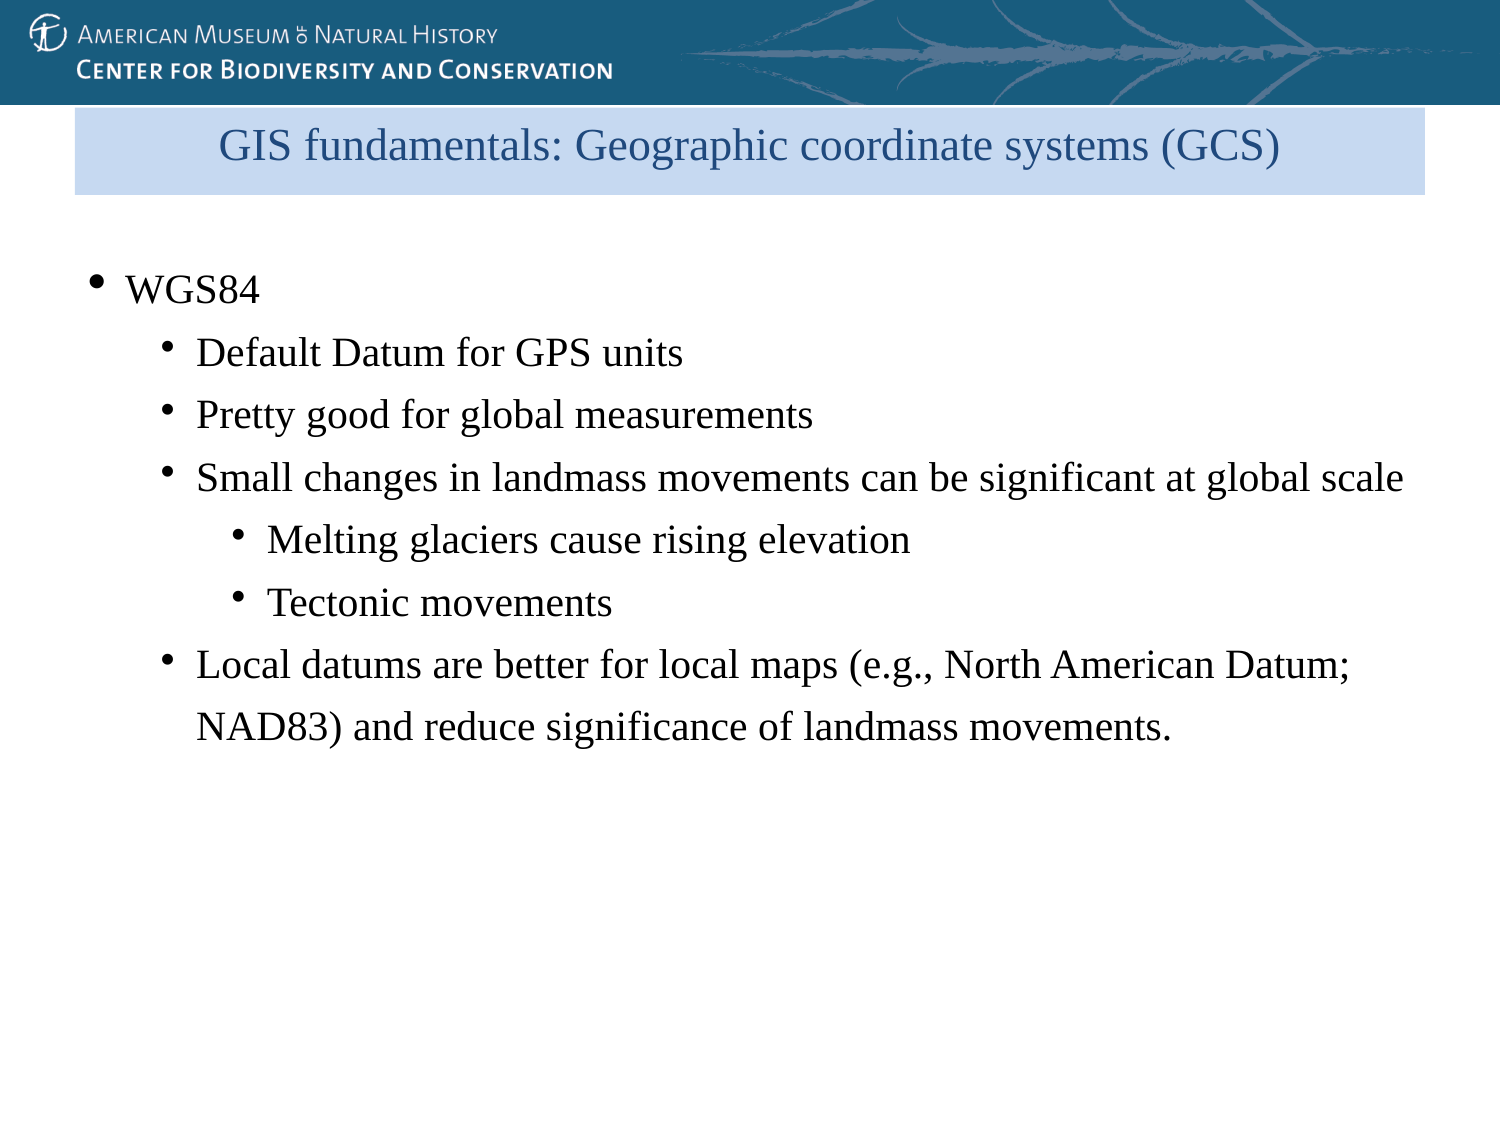

GIS fundamentals: Geographic coordinate systems (GCS)
WGS84
Default Datum for GPS units
Pretty good for global measurements
Small changes in landmass movements can be significant at global scale
Melting glaciers cause rising elevation
Tectonic movements
Local datums are better for local maps (e.g., North American Datum; NAD83) and reduce significance of landmass movements.